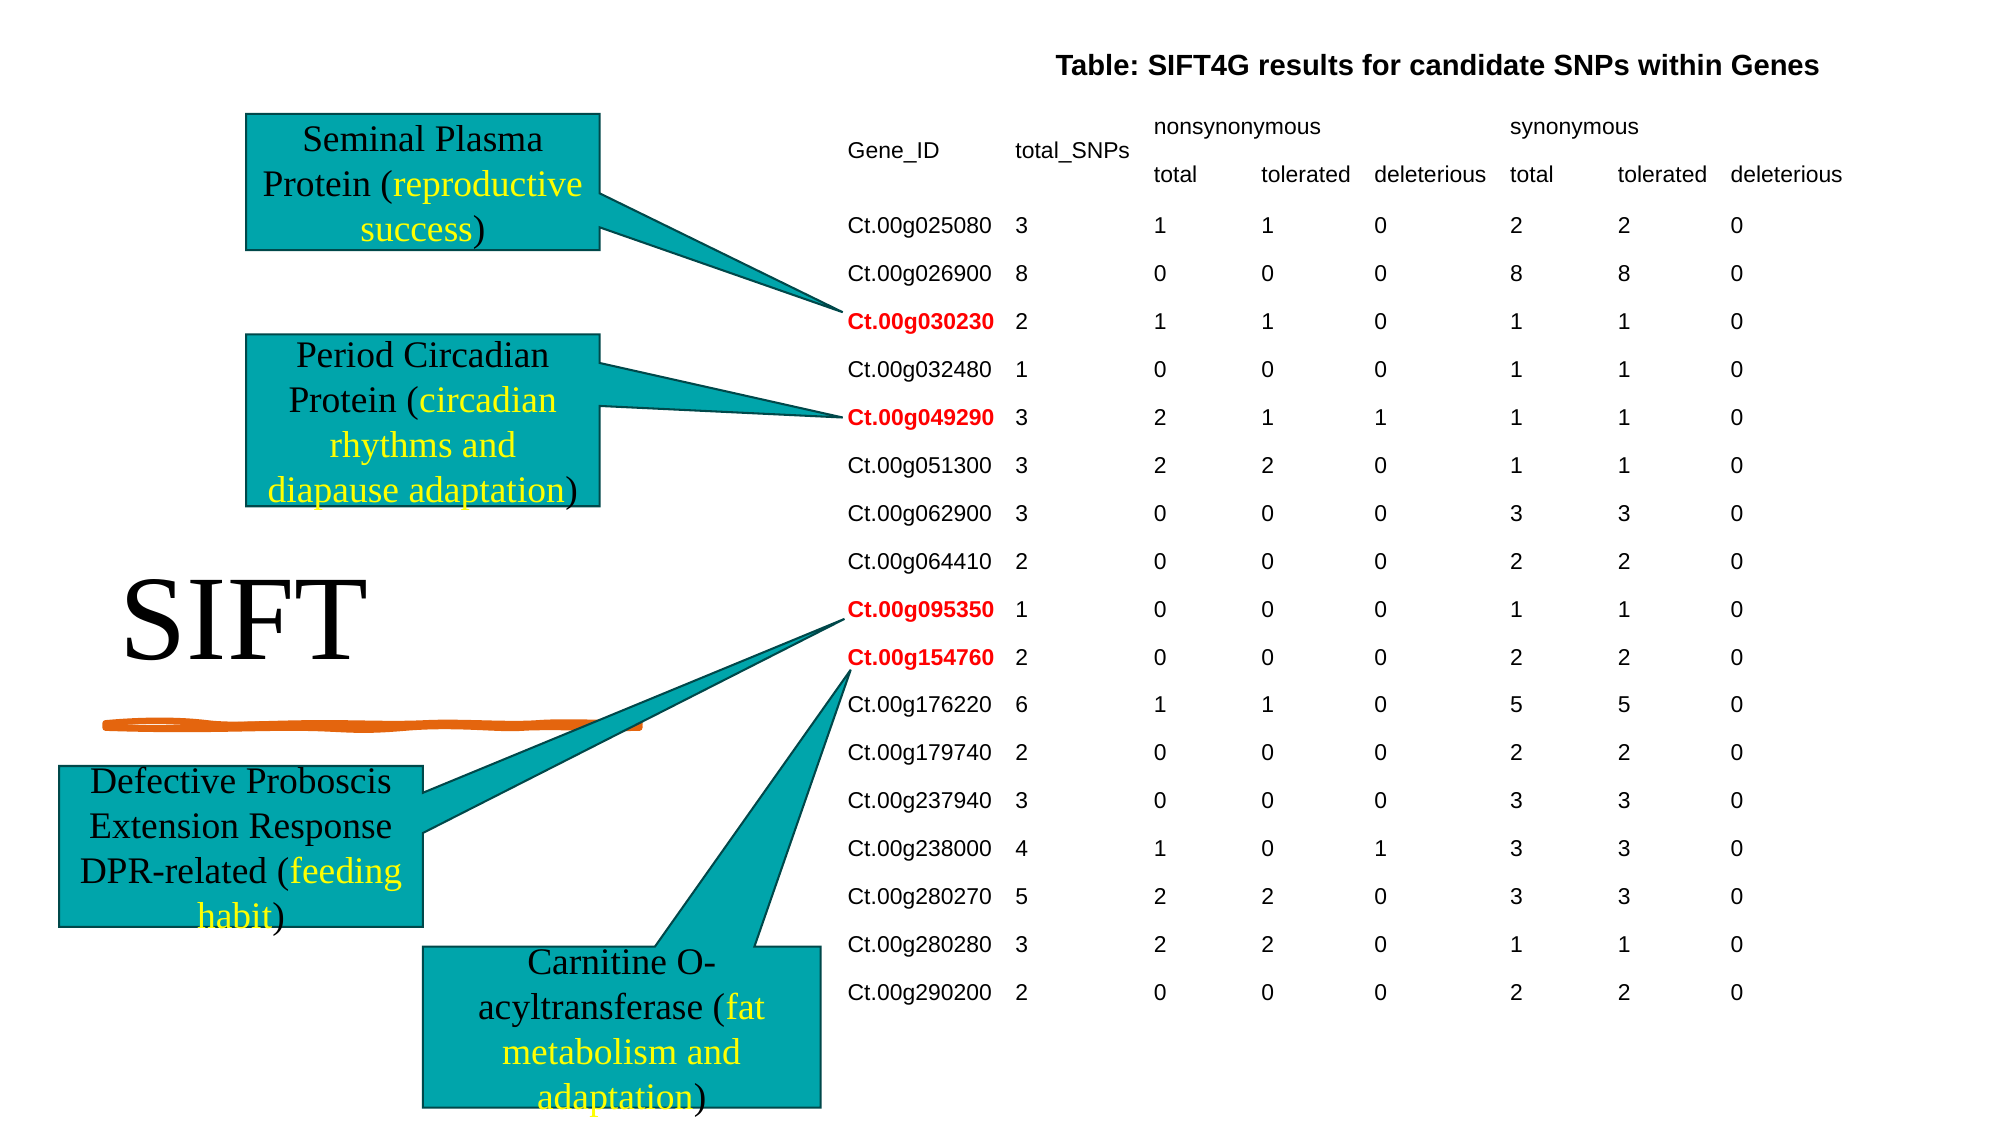

Table: SIFT4G results for candidate SNPs within Genes
# SIFT
| Gene\_ID | total\_SNPs | nonsynonymous |  |  | synonymous |  |  |
| --- | --- | --- | --- | --- | --- | --- | --- |
|  |  | total | tolerated | deleterious | total | tolerated | deleterious |
| Ct.00g025080 | 3 | 1 | 1 | 0 | 2 | 2 | 0 |
| Ct.00g026900 | 8 | 0 | 0 | 0 | 8 | 8 | 0 |
| Ct.00g030230 | 2 | 1 | 1 | 0 | 1 | 1 | 0 |
| Ct.00g032480 | 1 | 0 | 0 | 0 | 1 | 1 | 0 |
| Ct.00g049290 | 3 | 2 | 1 | 1 | 1 | 1 | 0 |
| Ct.00g051300 | 3 | 2 | 2 | 0 | 1 | 1 | 0 |
| Ct.00g062900 | 3 | 0 | 0 | 0 | 3 | 3 | 0 |
| Ct.00g064410 | 2 | 0 | 0 | 0 | 2 | 2 | 0 |
| Ct.00g095350 | 1 | 0 | 0 | 0 | 1 | 1 | 0 |
| Ct.00g154760 | 2 | 0 | 0 | 0 | 2 | 2 | 0 |
| Ct.00g176220 | 6 | 1 | 1 | 0 | 5 | 5 | 0 |
| Ct.00g179740 | 2 | 0 | 0 | 0 | 2 | 2 | 0 |
| Ct.00g237940 | 3 | 0 | 0 | 0 | 3 | 3 | 0 |
| Ct.00g238000 | 4 | 1 | 0 | 1 | 3 | 3 | 0 |
| Ct.00g280270 | 5 | 2 | 2 | 0 | 3 | 3 | 0 |
| Ct.00g280280 | 3 | 2 | 2 | 0 | 1 | 1 | 0 |
| Ct.00g290200 | 2 | 0 | 0 | 0 | 2 | 2 | 0 |
Seminal Plasma Protein (reproductive success)
Period Circadian Protein (circadian rhythms and diapause adaptation)

Defective Proboscis Extension Response DPR-related (feeding habit)

Carnitine O-acyltransferase (fat metabolism and adaptation)